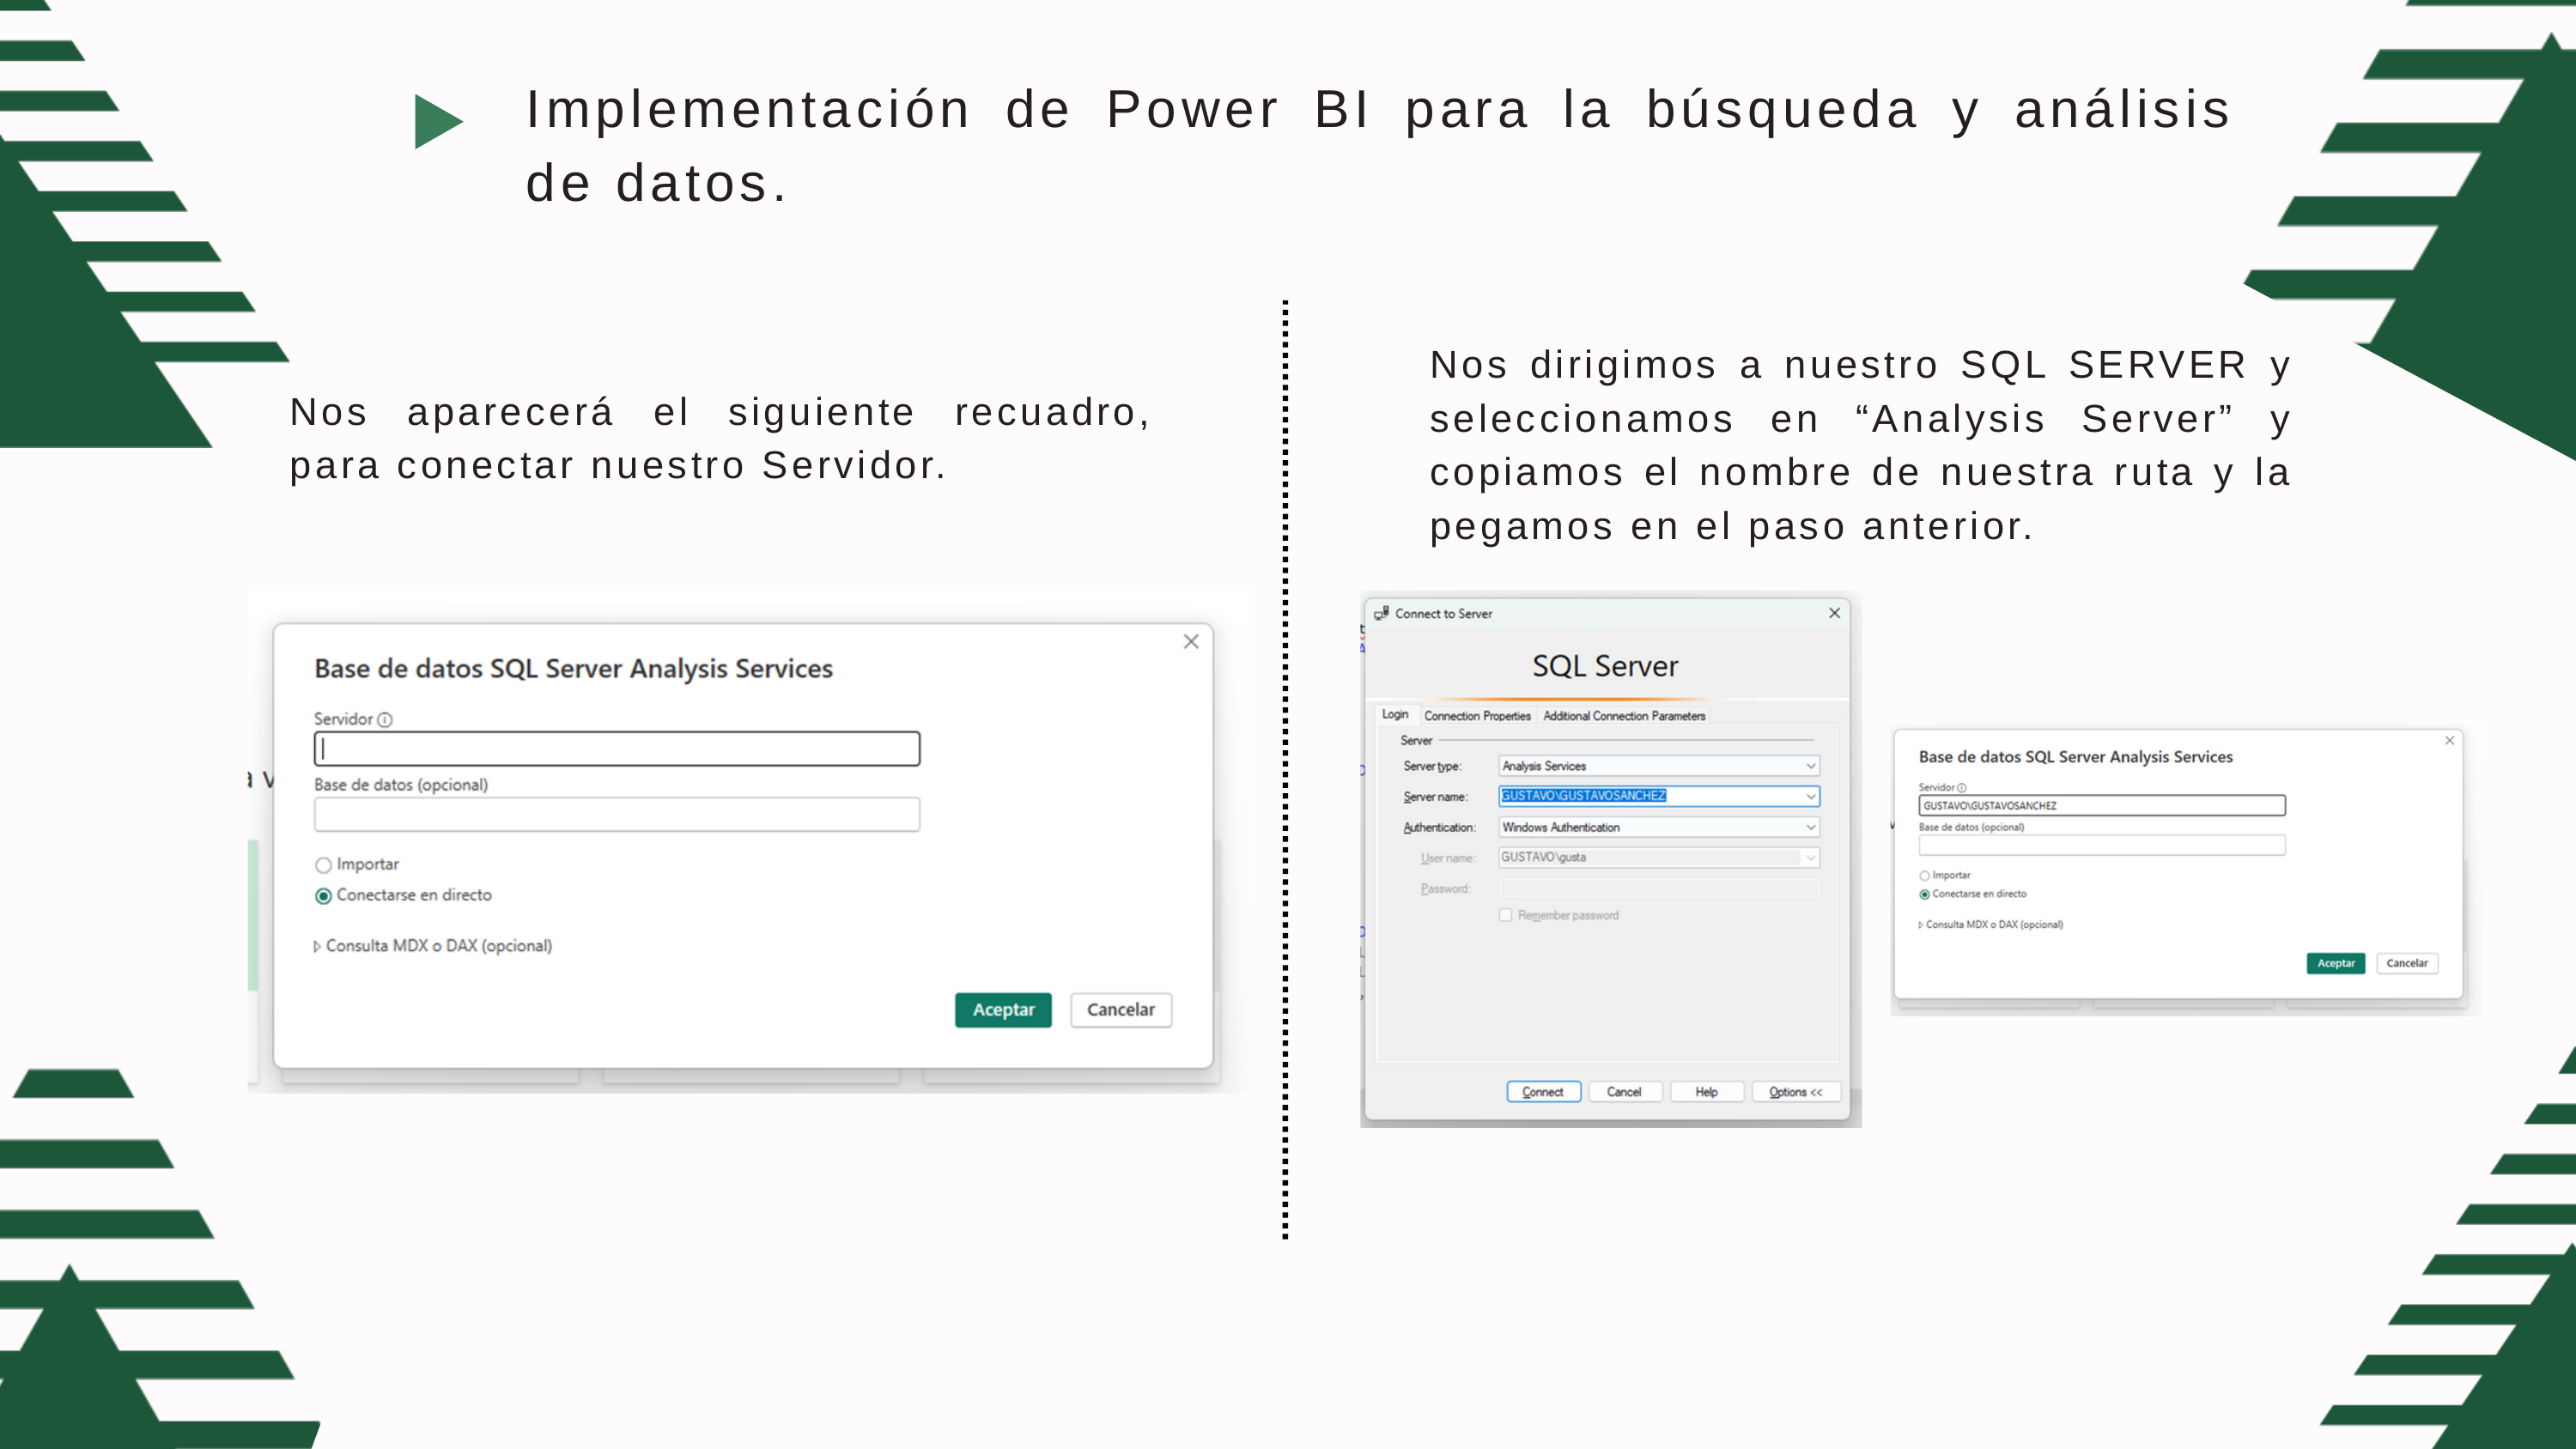

Implementación de Power BI para la búsqueda y análisis de datos.

Nos dirigimos a nuestro SQL SERVER y seleccionamos en “Analysis Server” y copiamos el nombre de nuestra ruta y la pegamos en el paso anterior.
Nos aparecerá el siguiente recuadro, para conectar nuestro Servidor.